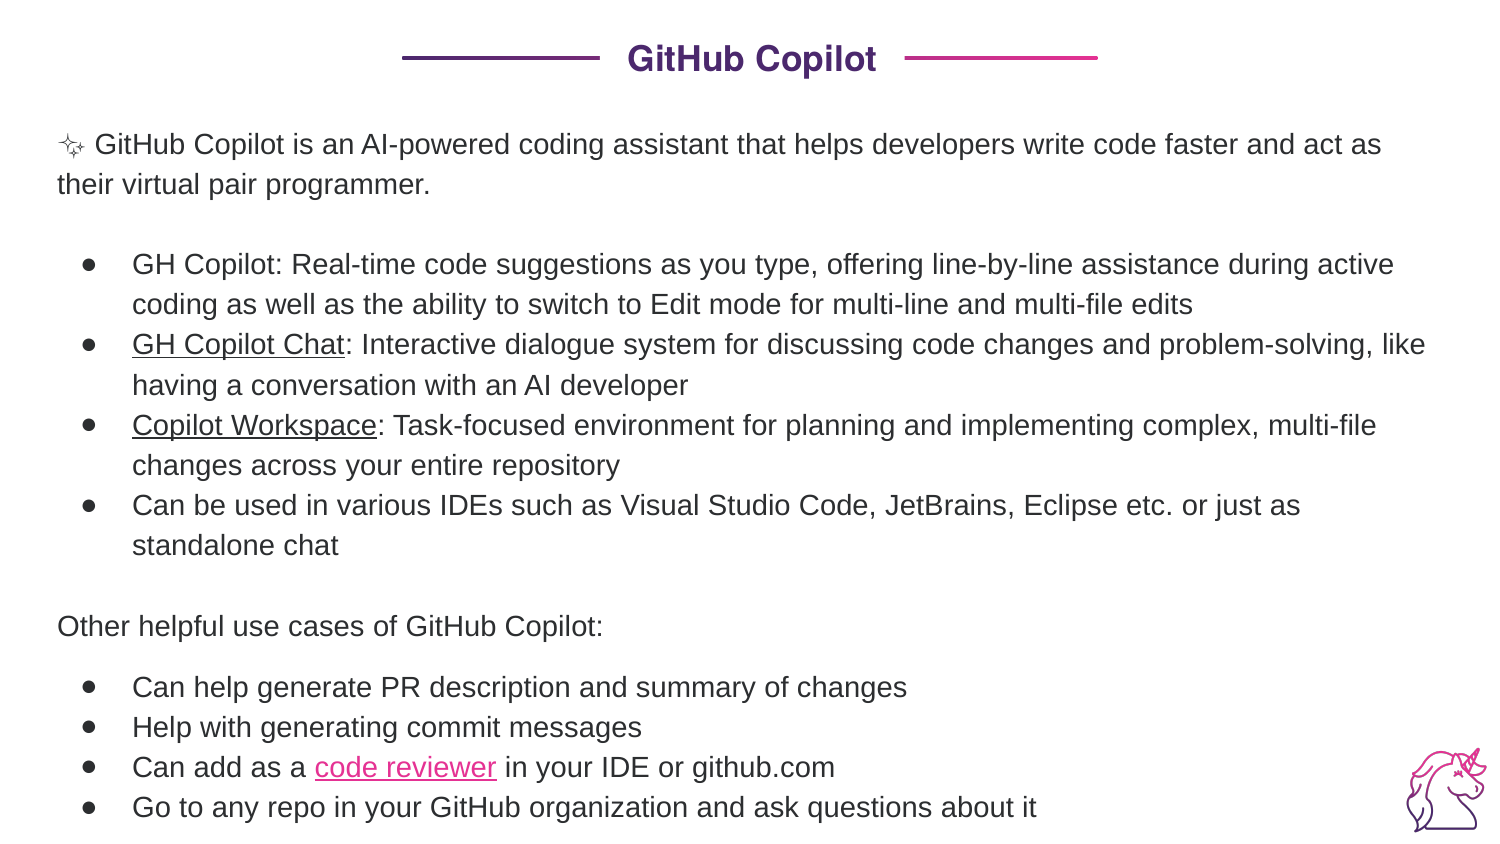

heading
# GitHub Copilot
✨ GitHub Copilot is an AI-powered coding assistant that helps developers write code faster and act as their virtual pair programmer.

GH Copilot: Real-time code suggestions as you type, offering line-by-line assistance during active coding as well as the ability to switch to Edit mode for multi-line and multi-file edits
GH Copilot Chat: Interactive dialogue system for discussing code changes and problem-solving, like having a conversation with an AI developer
Copilot Workspace: Task-focused environment for planning and implementing complex, multi-file changes across your entire repository
Can be used in various IDEs such as Visual Studio Code, JetBrains, Eclipse etc. or just as standalone chat

Other helpful use cases of GitHub Copilot:
Can help generate PR description and summary of changes
Help with generating commit messages
Can add as a code reviewer in your IDE or github.com
Go to any repo in your GitHub organization and ask questions about it